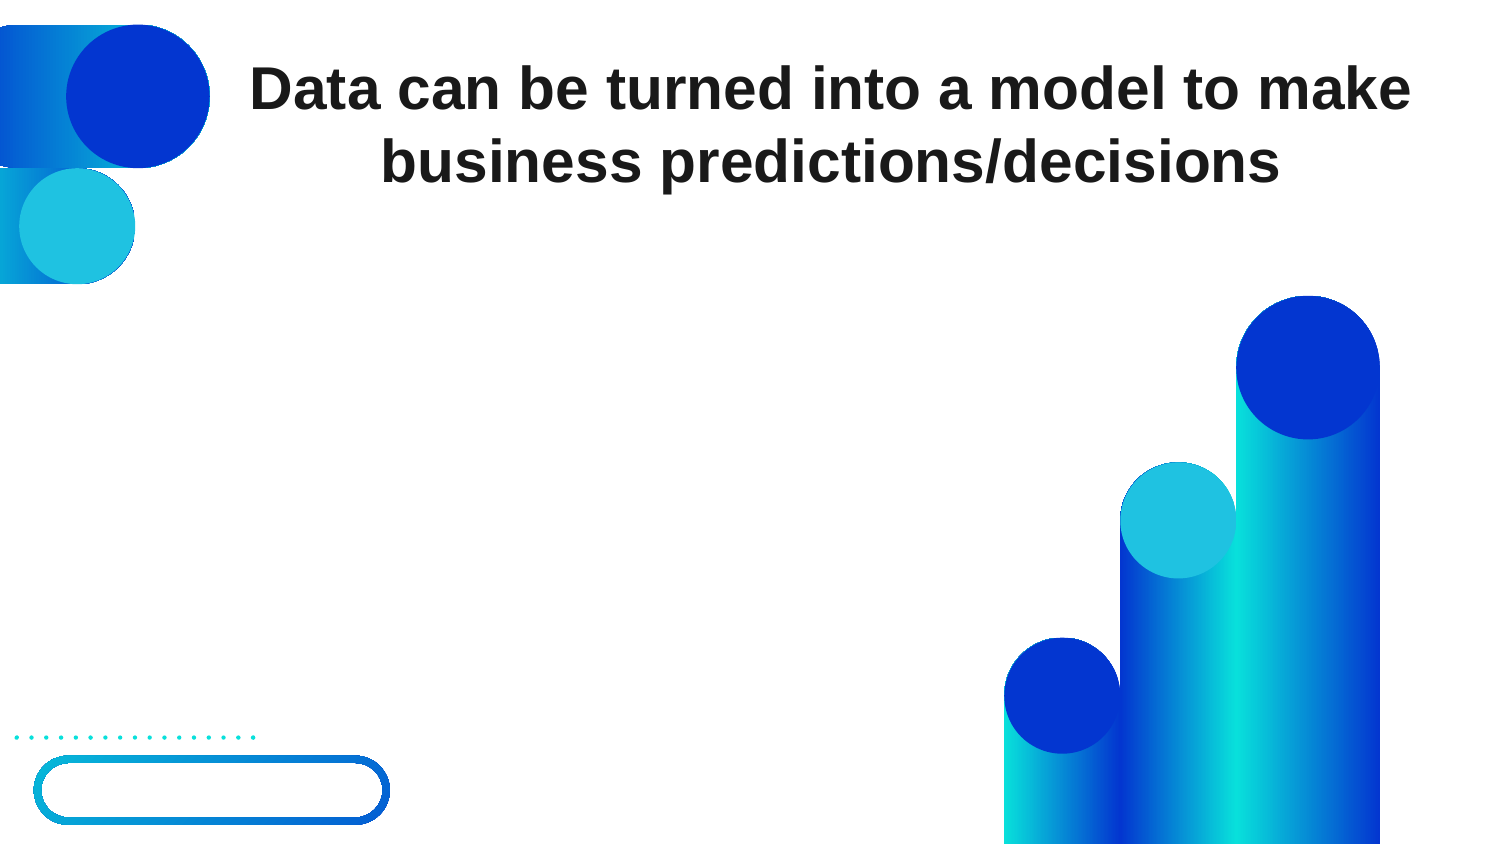

# Data can be turned into a model to make business predictions/decisions